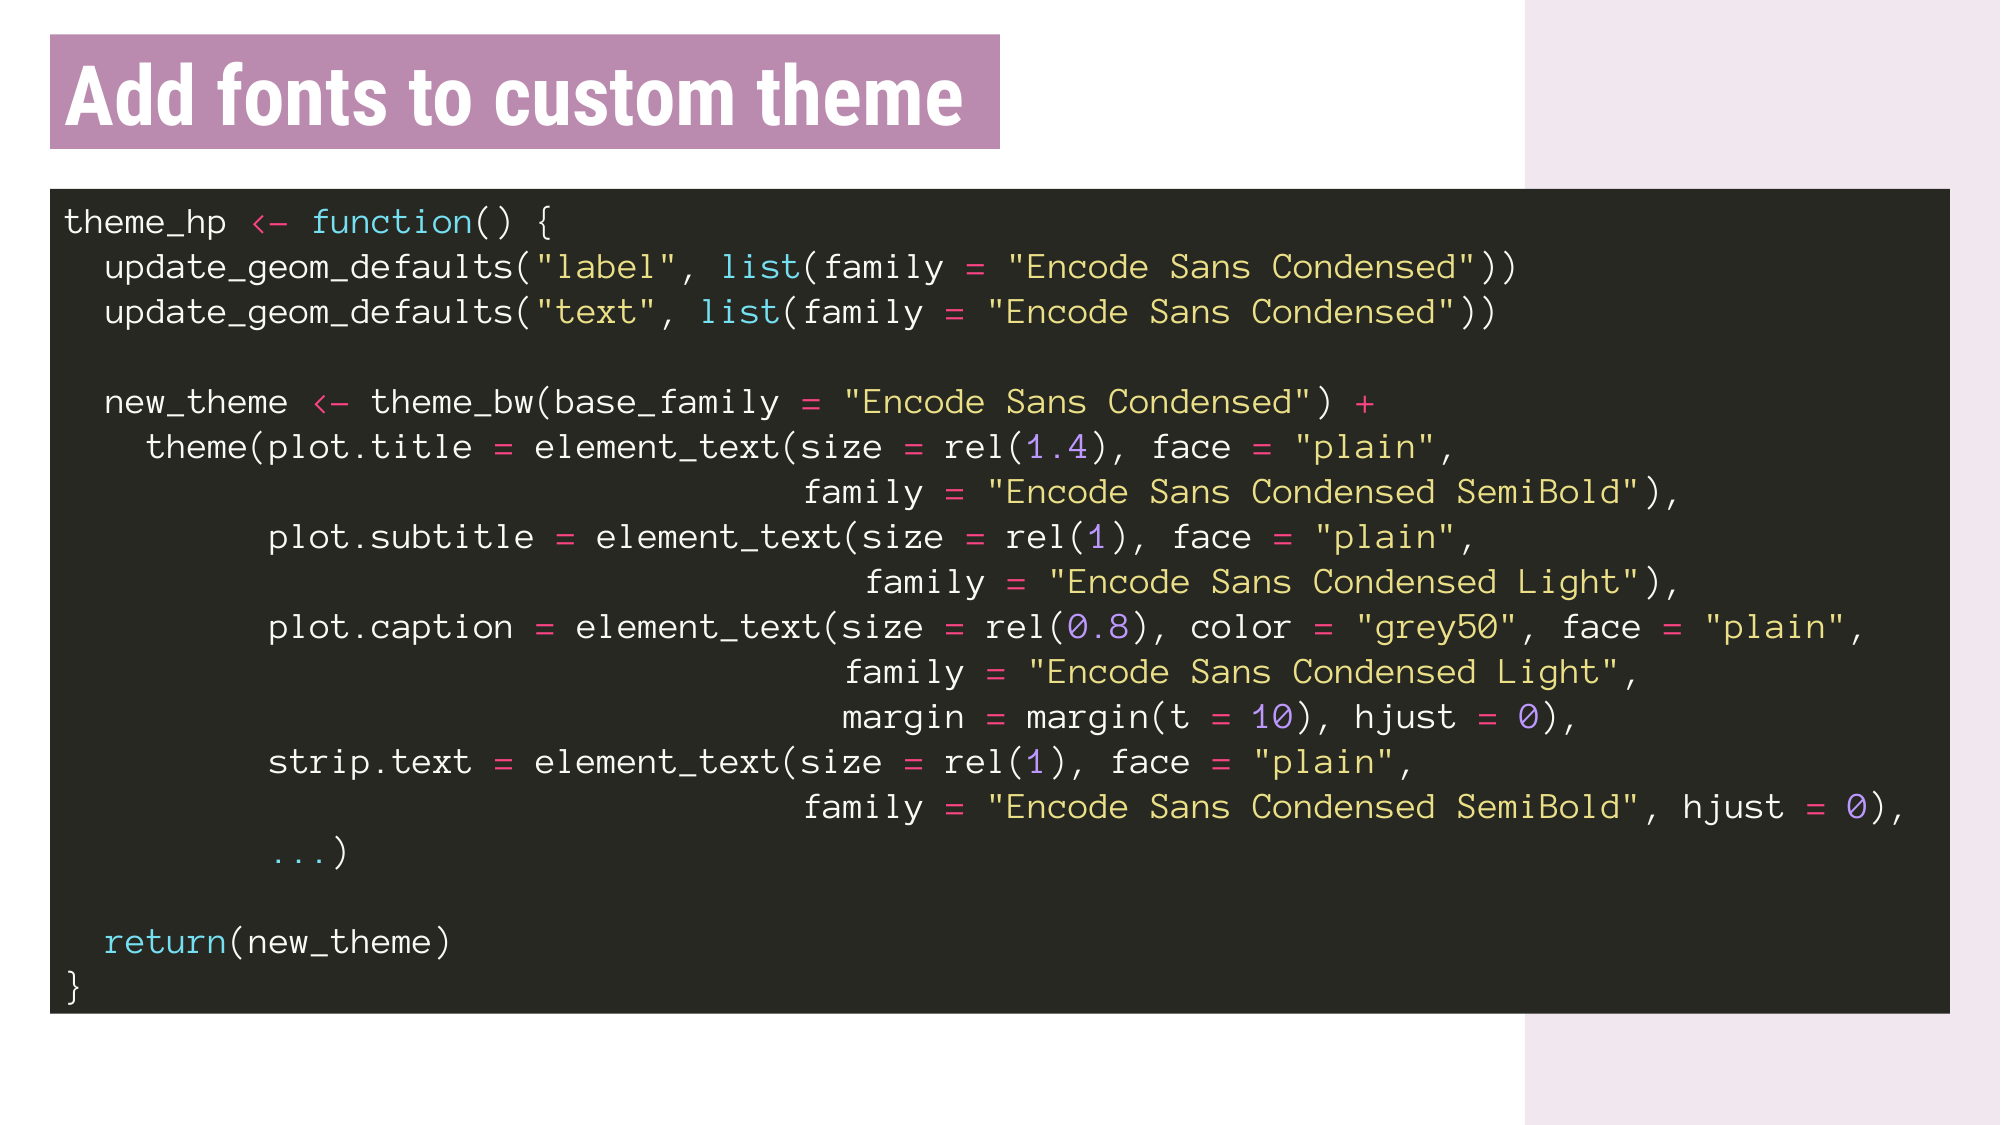

Add fonts to custom theme
theme_hp <- function() {
  update_geom_defaults("label", list(family = "Encode Sans Condensed"))
  update_geom_defaults("text", list(family = "Encode Sans Condensed"))

  new_theme <- theme_bw(base_family = "Encode Sans Condensed") +
    theme(plot.title = element_text(size = rel(1.4), face = "plain",
                                    family = "Encode Sans Condensed SemiBold"),
          plot.subtitle = element_text(size = rel(1), face = "plain",
                                       family = "Encode Sans Condensed Light"),
          plot.caption = element_text(size = rel(0.8), color = "grey50", face = "plain",
                                      family = "Encode Sans Condensed Light",
                                      margin = margin(t = 10), hjust = 0),
          strip.text = element_text(size = rel(1), face = "plain",
                                    family = "Encode Sans Condensed SemiBold", hjust = 0),
          ...)

  return(new_theme)
}